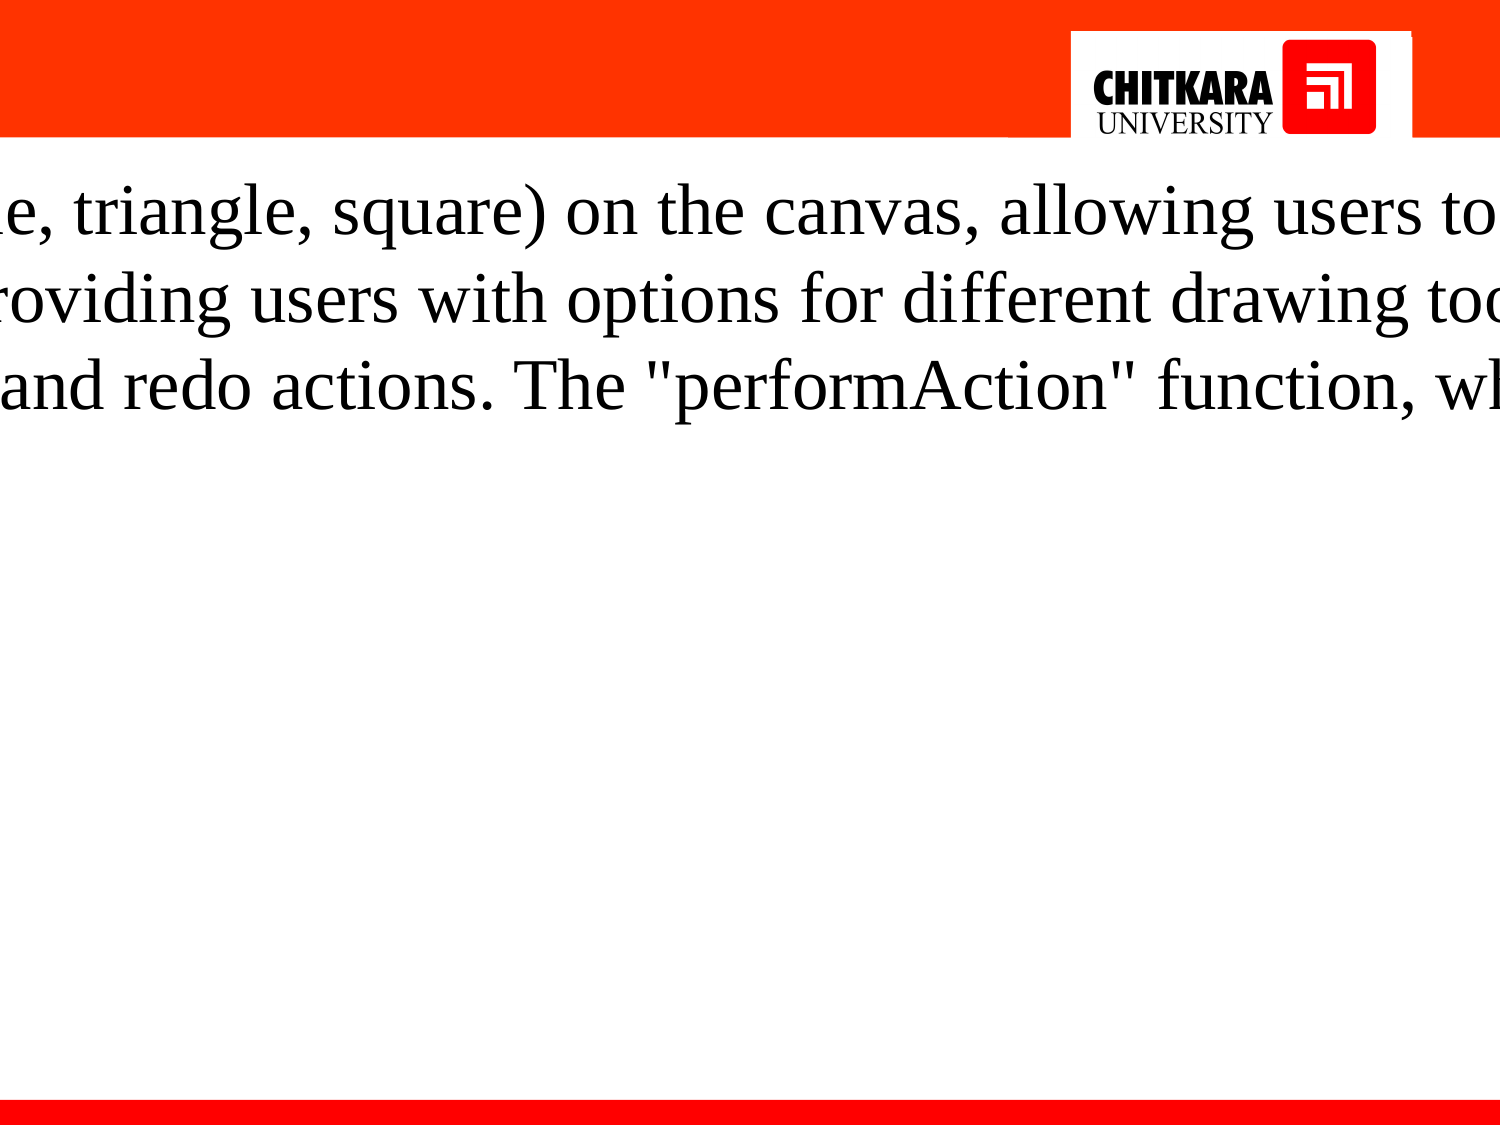

The script supports the creation of basic geometric shapes (circle, rectangle, triangle, square) on the canvas, allowing users to select the shape and adjust its size through corresponding input elements. The code also includes functionality for a custom select box with icons, providing users with options for different drawing tools like pencil, brush, and spray paint.
Furthermore, the script tracks the drawing history, allowing users to undo and redo actions. The "performAction" function, while incomplete,